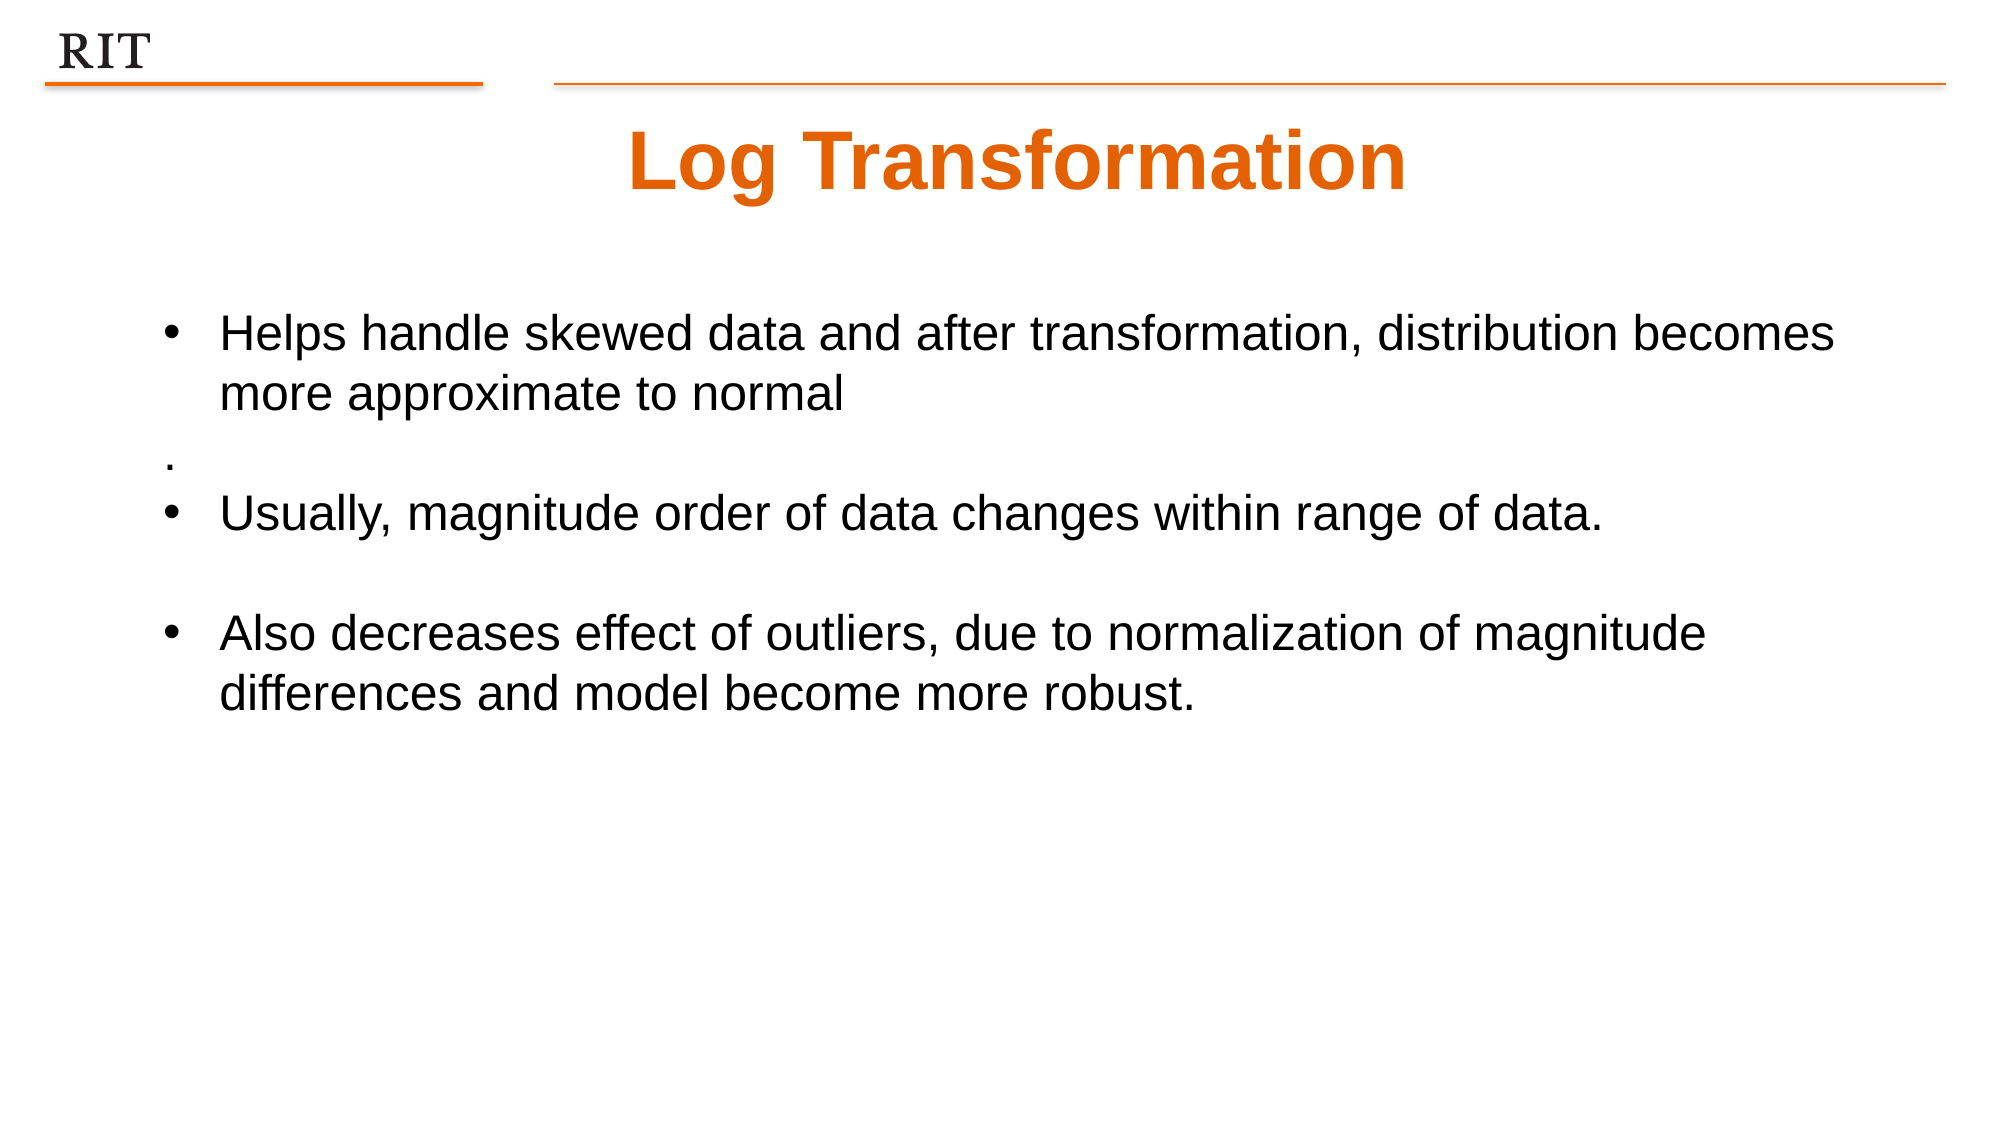

Log Transformation
Helps handle skewed data and after transformation, distribution becomes more approximate to normal
.
Usually, magnitude order of data changes within range of data.

Also decreases effect of outliers, due to normalization of magnitude differences and model become more robust.